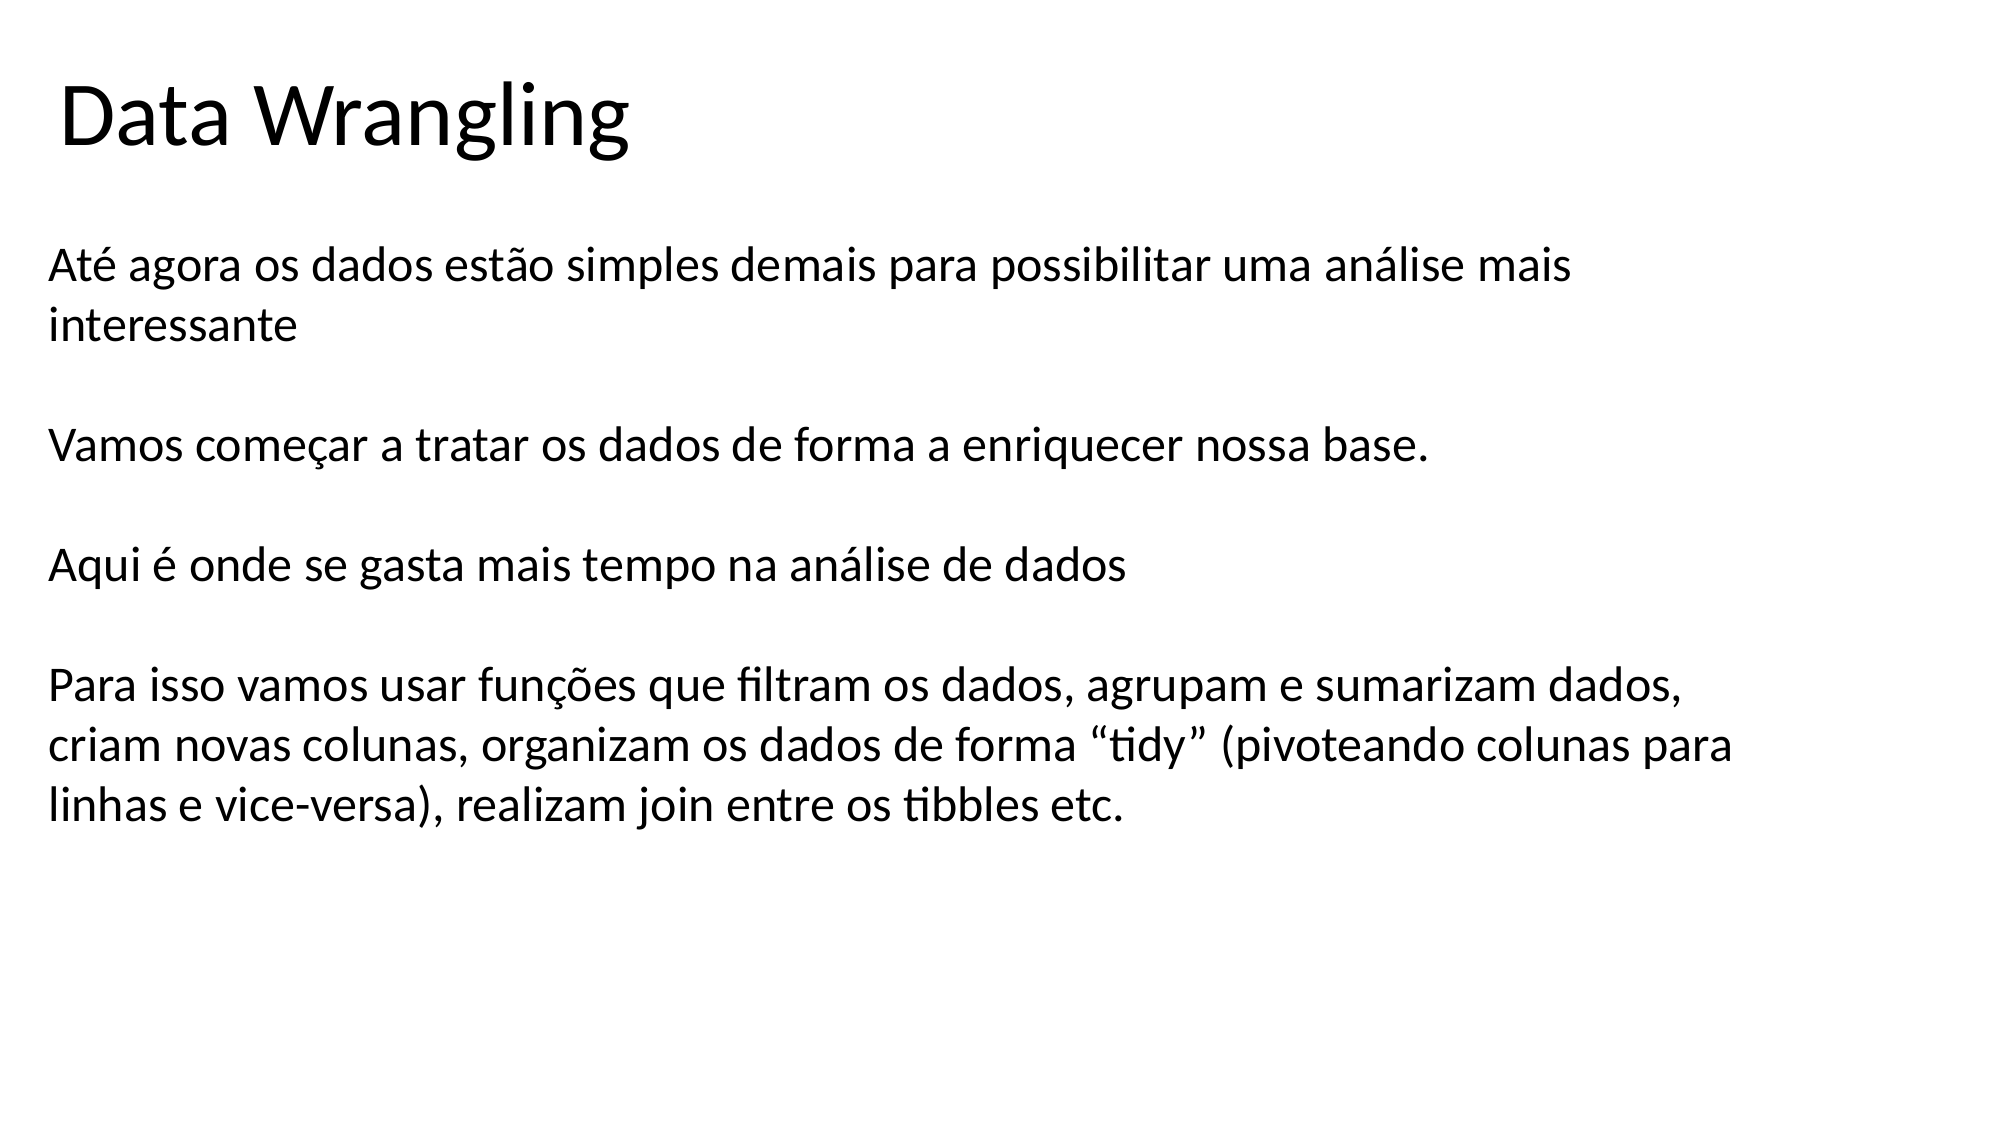

# Data Wrangling
Até agora os dados estão simples demais para possibilitar uma análise mais interessante

Vamos começar a tratar os dados de forma a enriquecer nossa base.

Aqui é onde se gasta mais tempo na análise de dados

Para isso vamos usar funções que filtram os dados, agrupam e sumarizam dados, criam novas colunas, organizam os dados de forma “tidy” (pivoteando colunas para linhas e vice-versa), realizam join entre os tibbles etc.